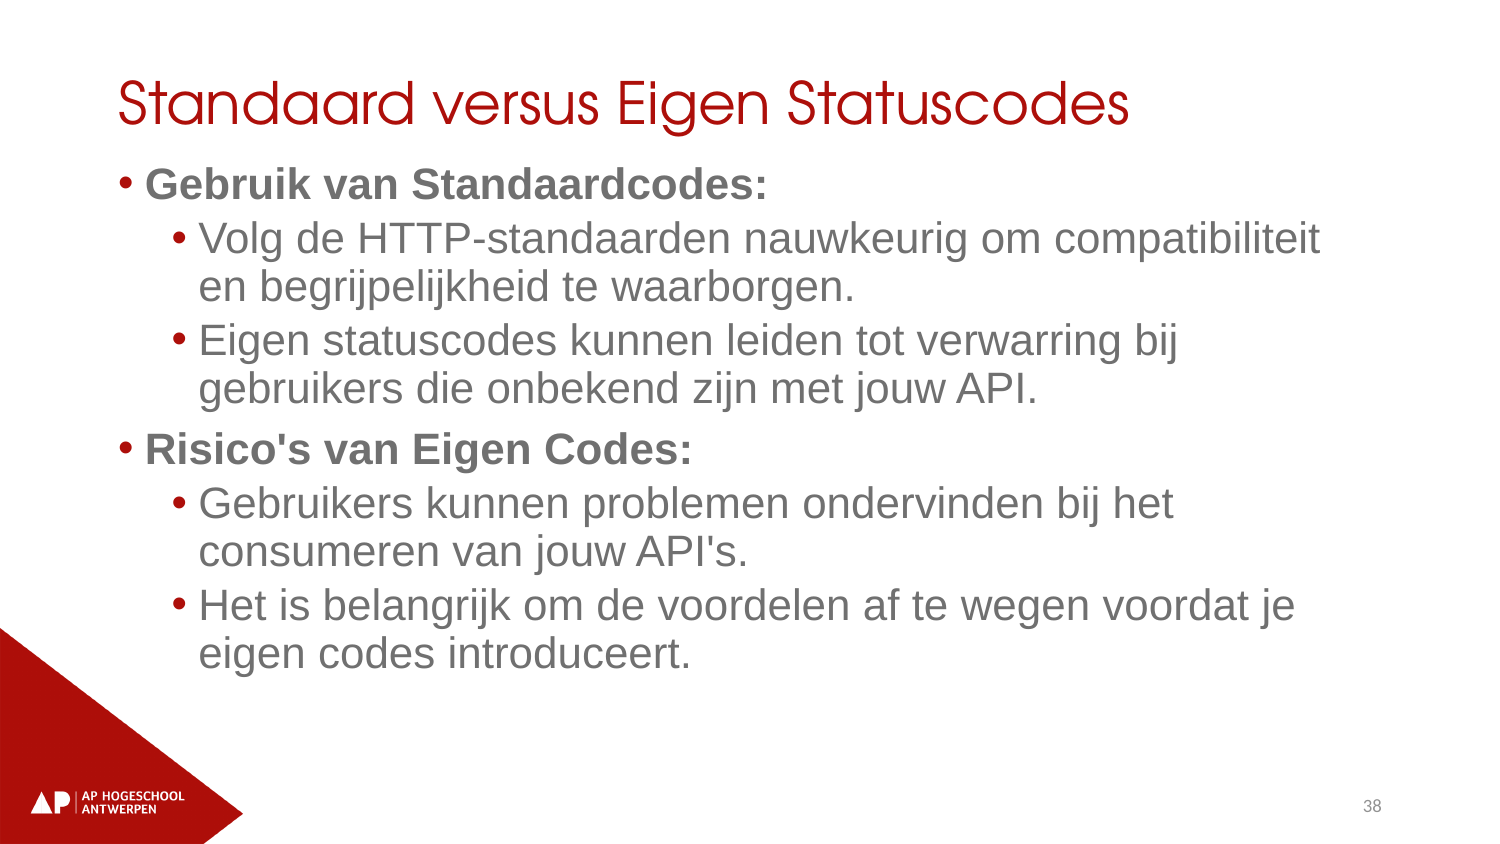

# Standaard versus Eigen Statuscodes
Gebruik van Standaardcodes:
Volg de HTTP-standaarden nauwkeurig om compatibiliteit en begrijpelijkheid te waarborgen.
Eigen statuscodes kunnen leiden tot verwarring bij gebruikers die onbekend zijn met jouw API.
Risico's van Eigen Codes:
Gebruikers kunnen problemen ondervinden bij het consumeren van jouw API's.
Het is belangrijk om de voordelen af te wegen voordat je eigen codes introduceert.
38